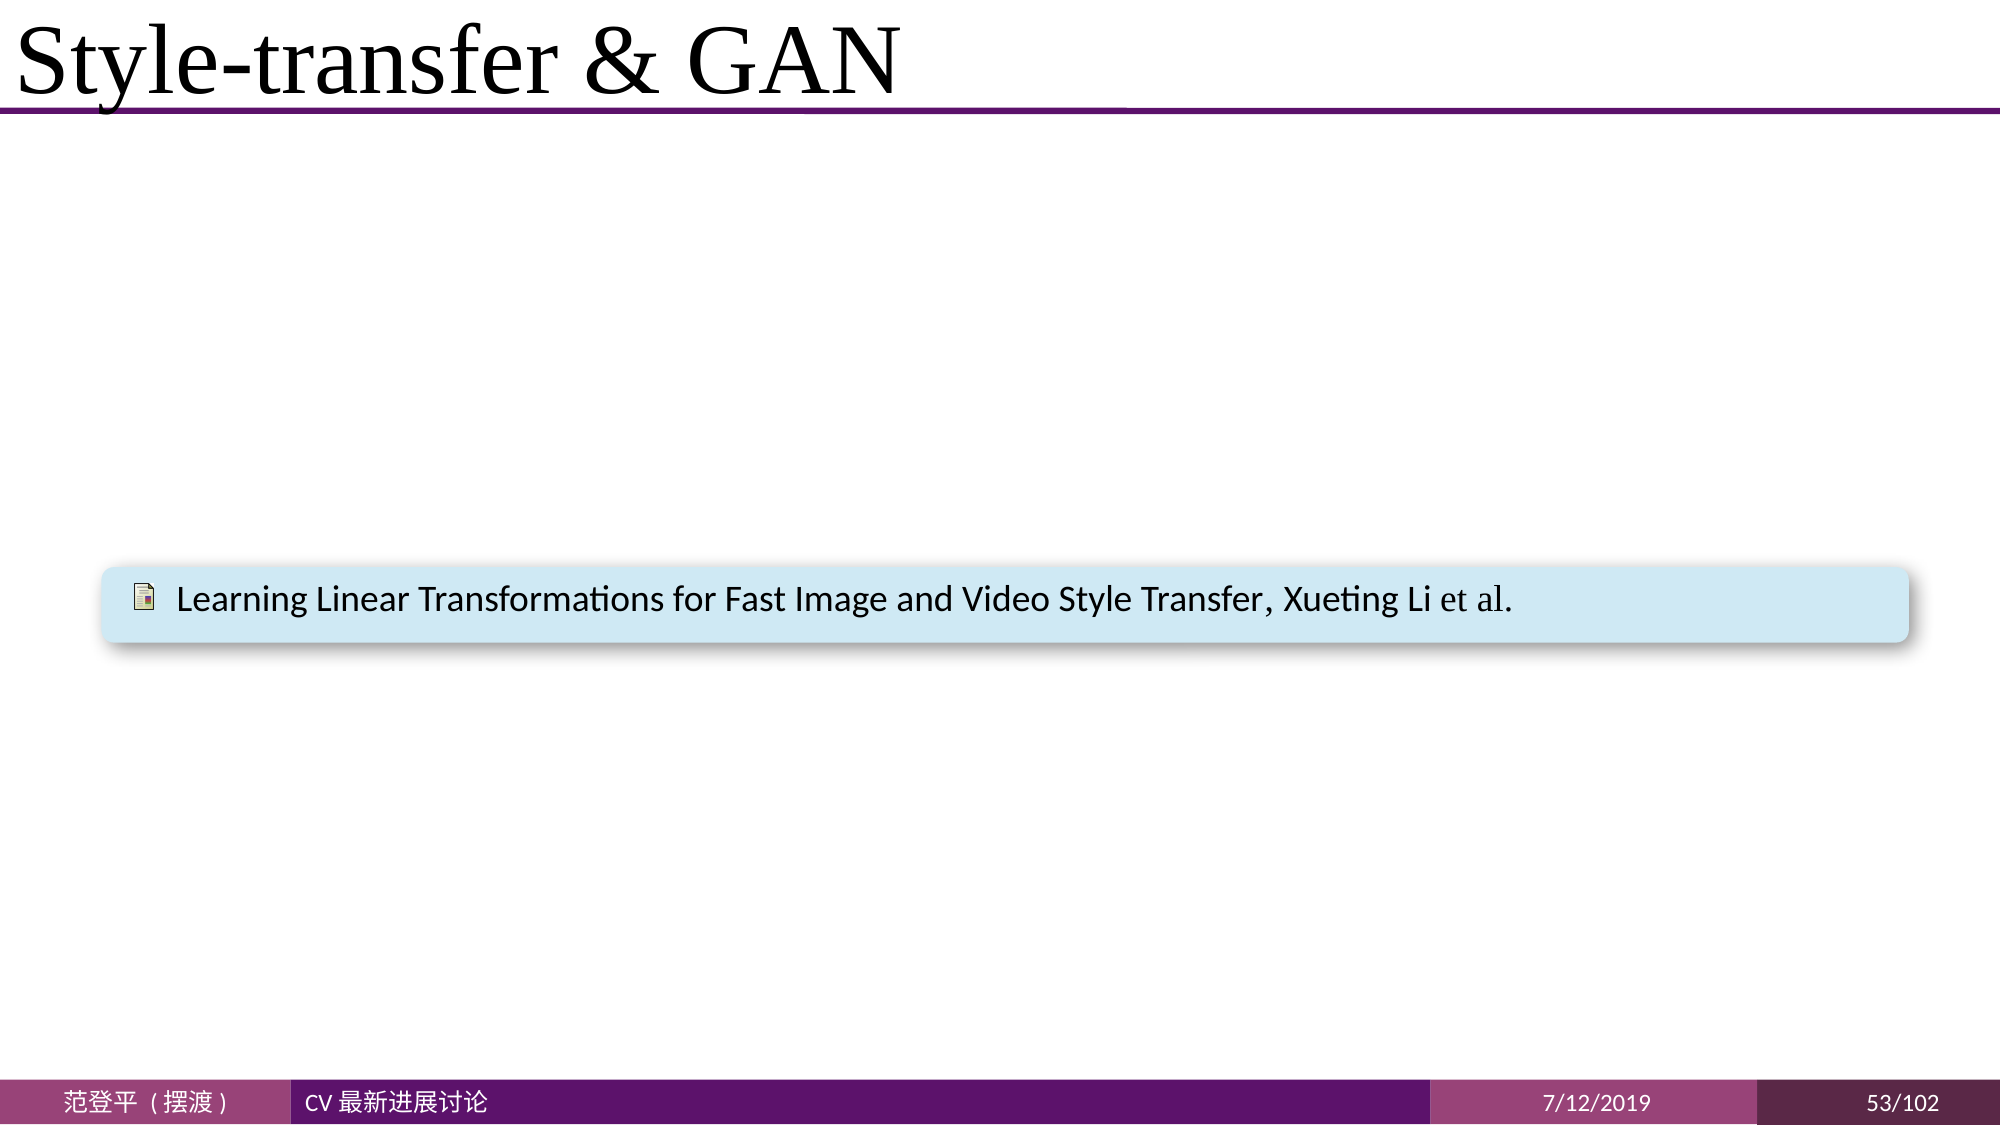

# Style-transfer & GAN

Learning Linear Transformations for Fast Image and Video Style Transfer, Xueting Li et al.